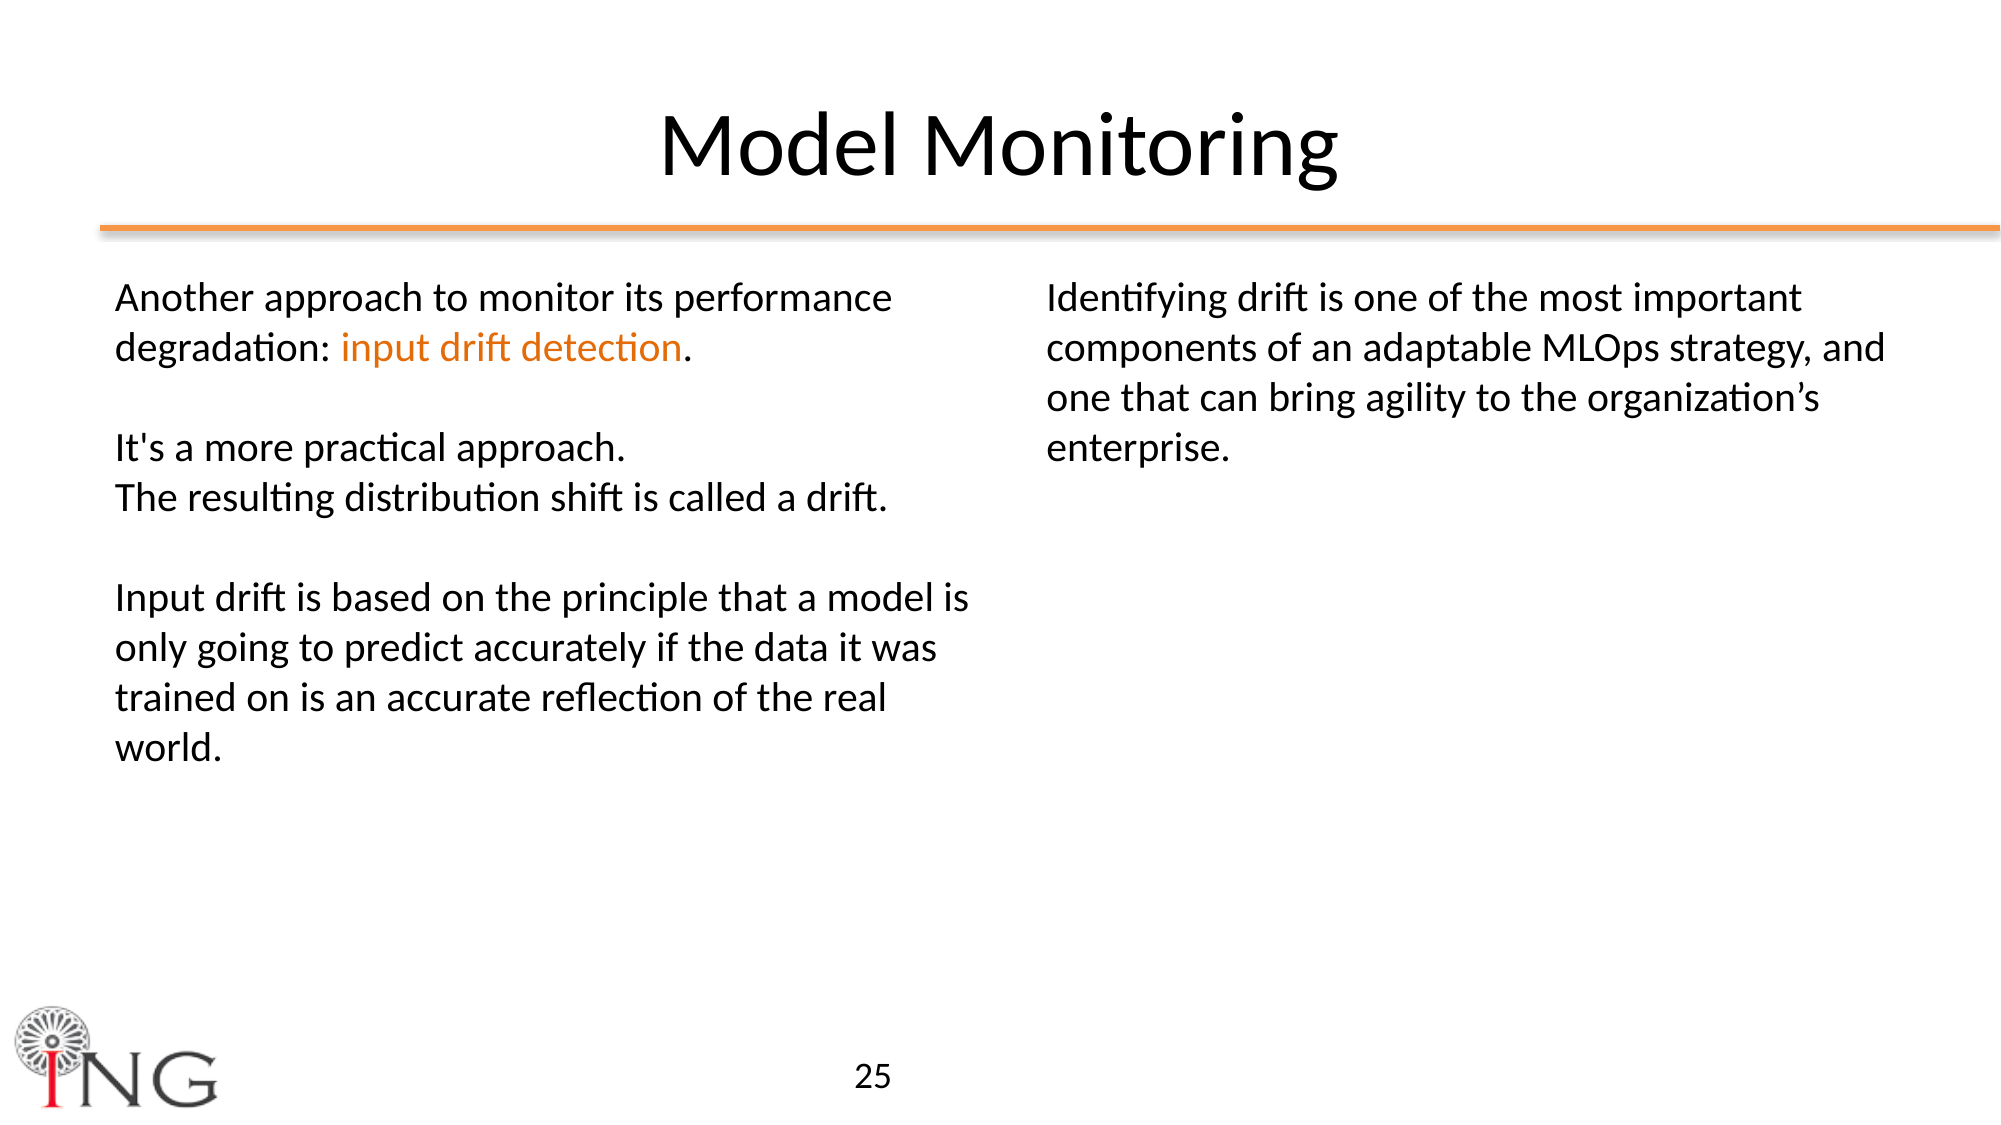

Model Monitoring
Another approach to monitor its performance degradation: input drift detection.

It's a more practical approach.
The resulting distribution shift is called a drift.

Input drift is based on the principle that a model is only going to predict accurately if the data it was trained on is an accurate reflection of the real world.
Identifying drift is one of the most important components of an adaptable MLOps strategy, and one that can bring agility to the organization’s enterprise.

25